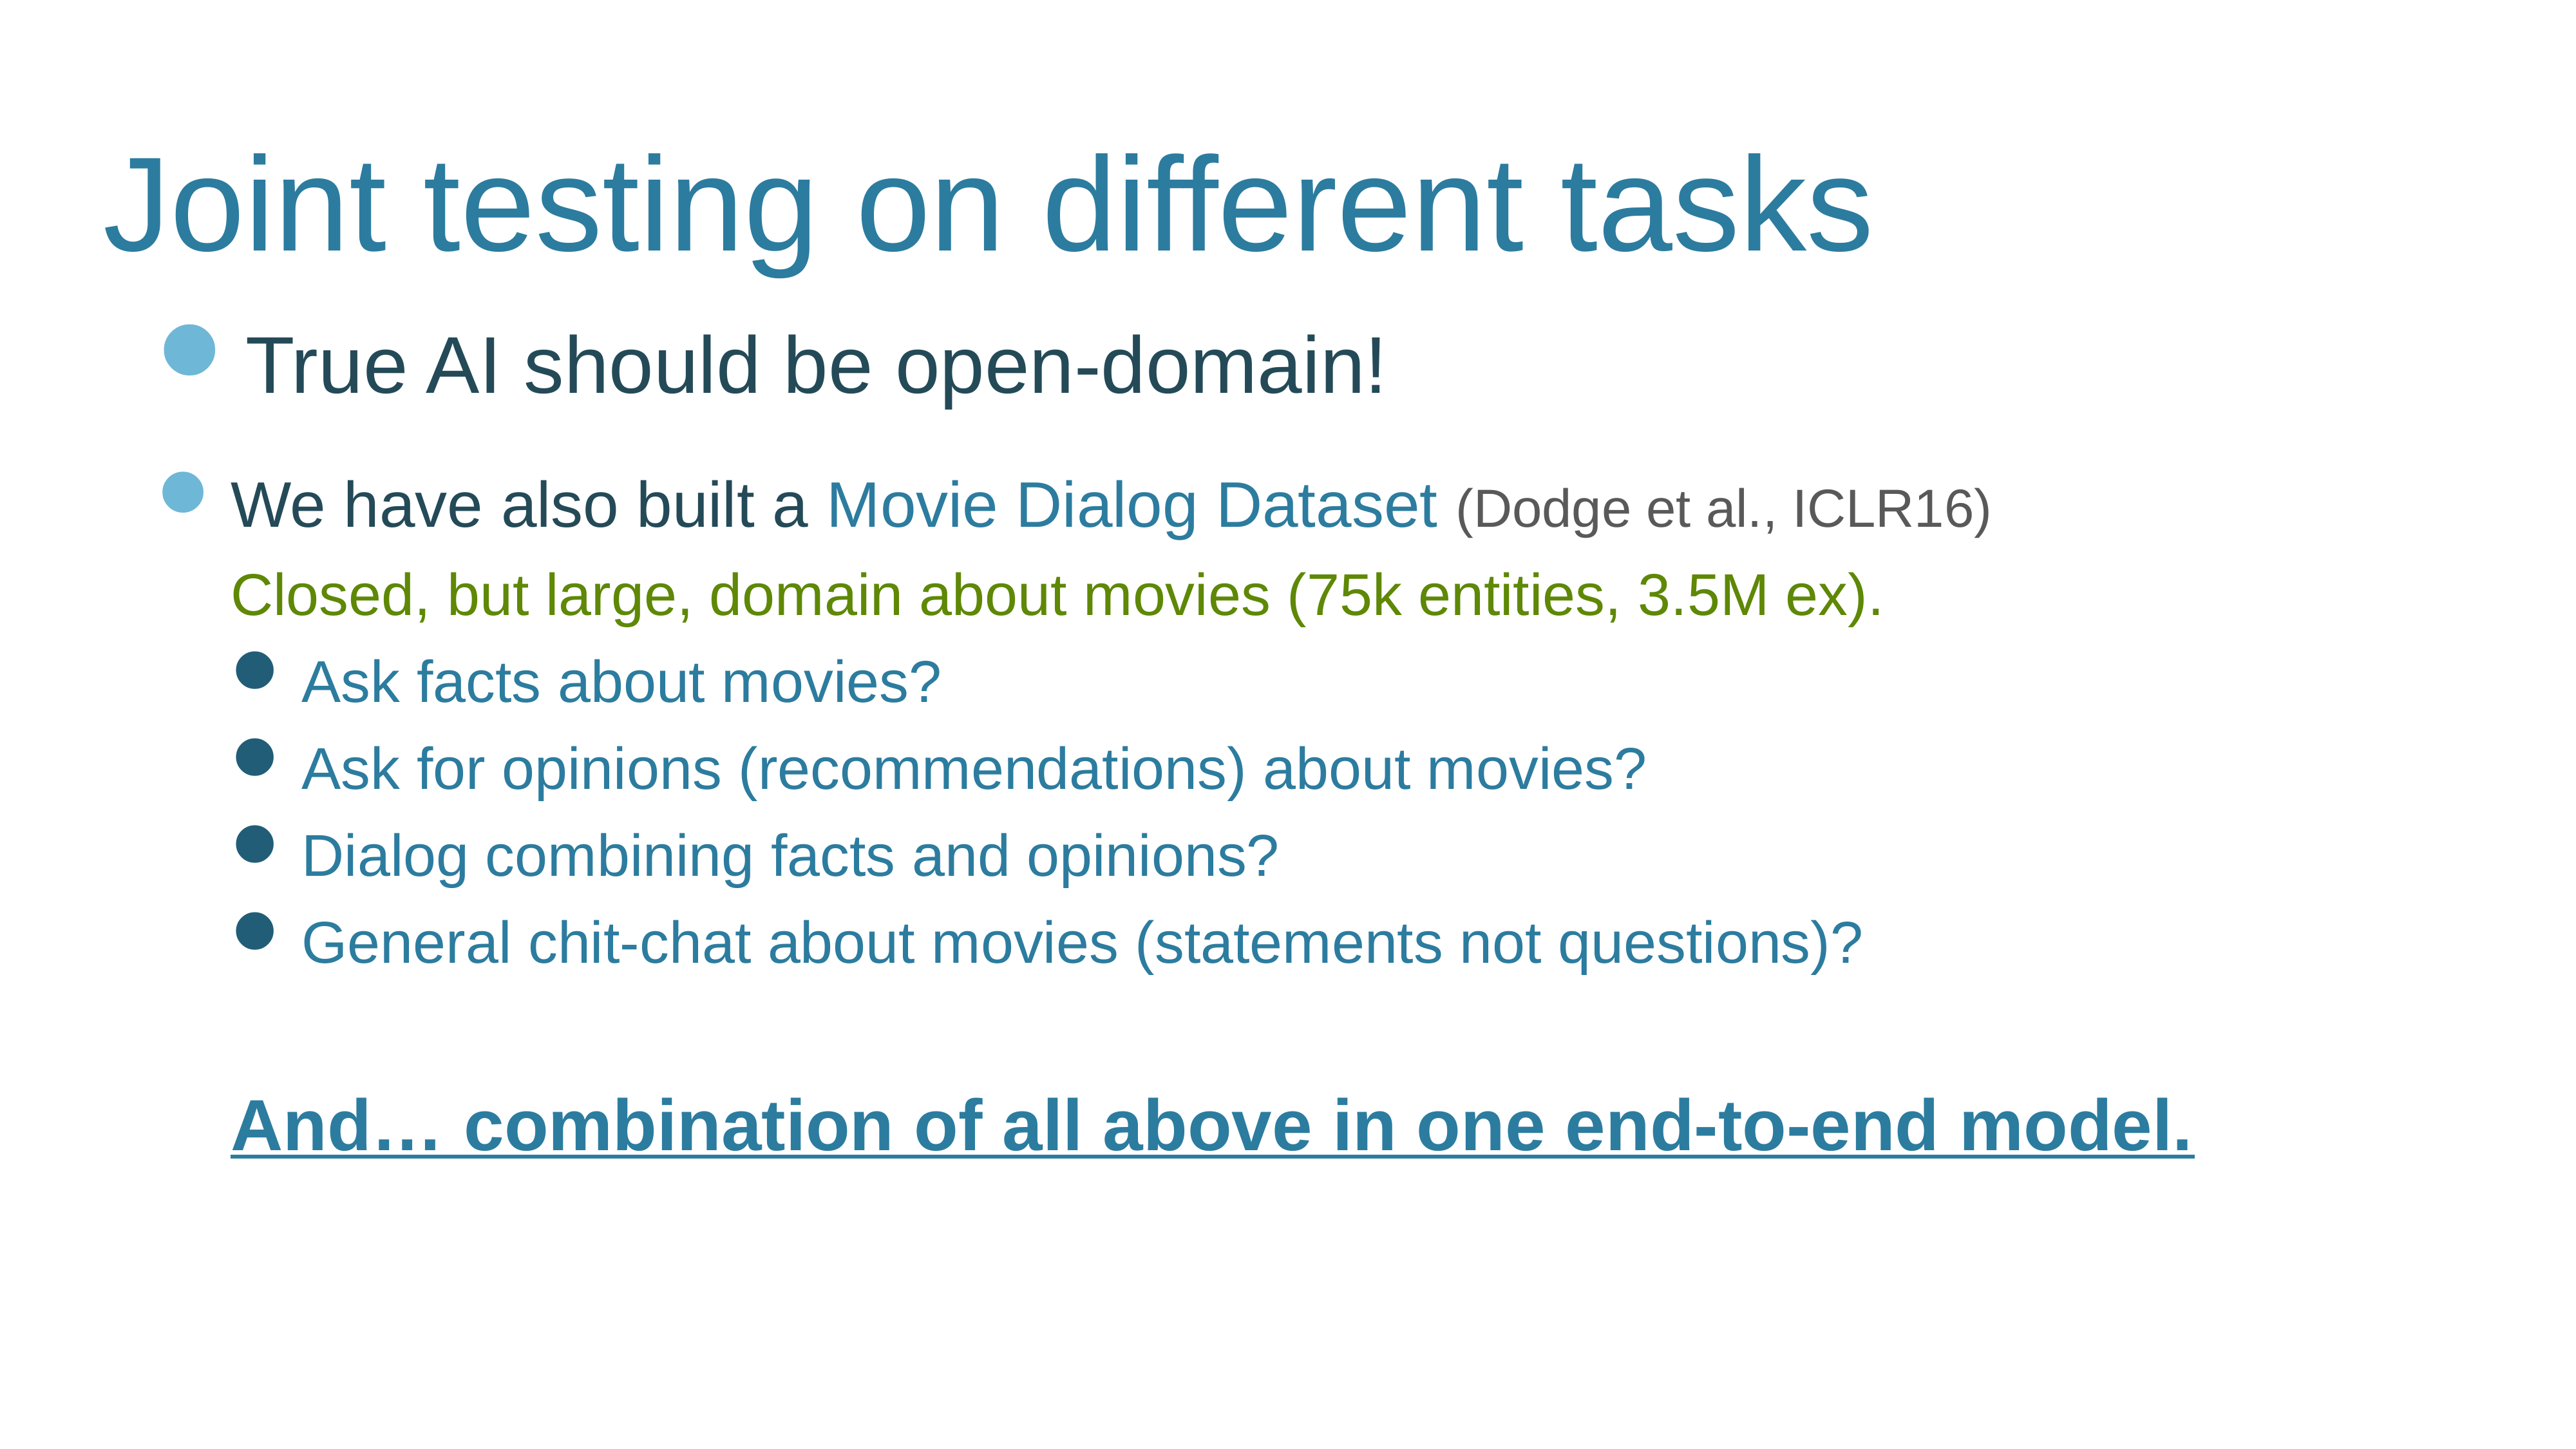

# Joint testing on different tasks
True AI should be open-domain!
We have also built a Movie Dialog Dataset (Dodge et al., ICLR16)
Closed, but large, domain about movies (75k entities, 3.5M ex).
Ask facts about movies?
Ask for opinions (recommendations) about movies?
Dialog combining facts and opinions?
General chit-chat about movies (statements not questions)?

And… combination of all above in one end-to-end model.